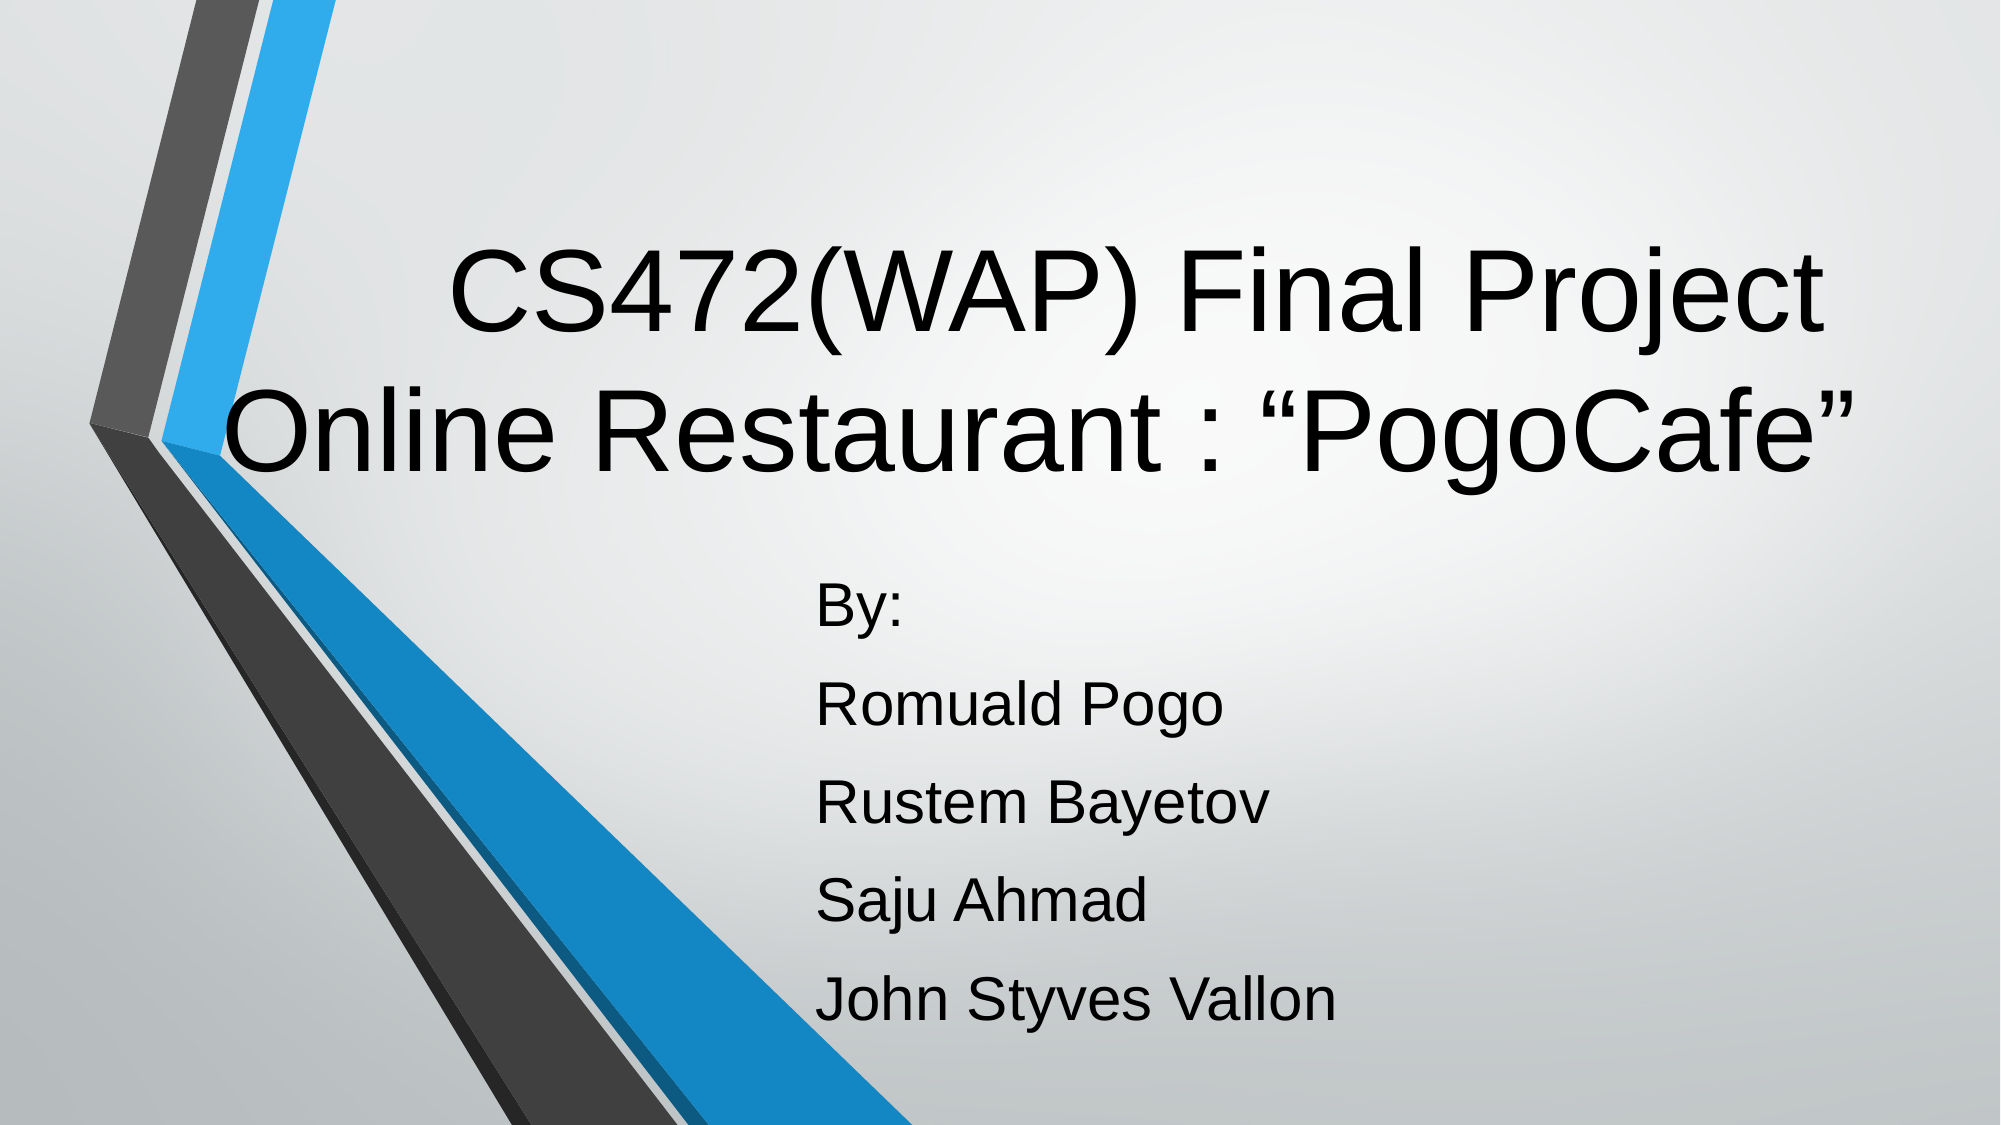

# CS472(WAP) Final Project Online Restaurant : “PogoCafe”
By:
Romuald Pogo
Rustem Bayetov
Saju Ahmad
John Styves Vallon